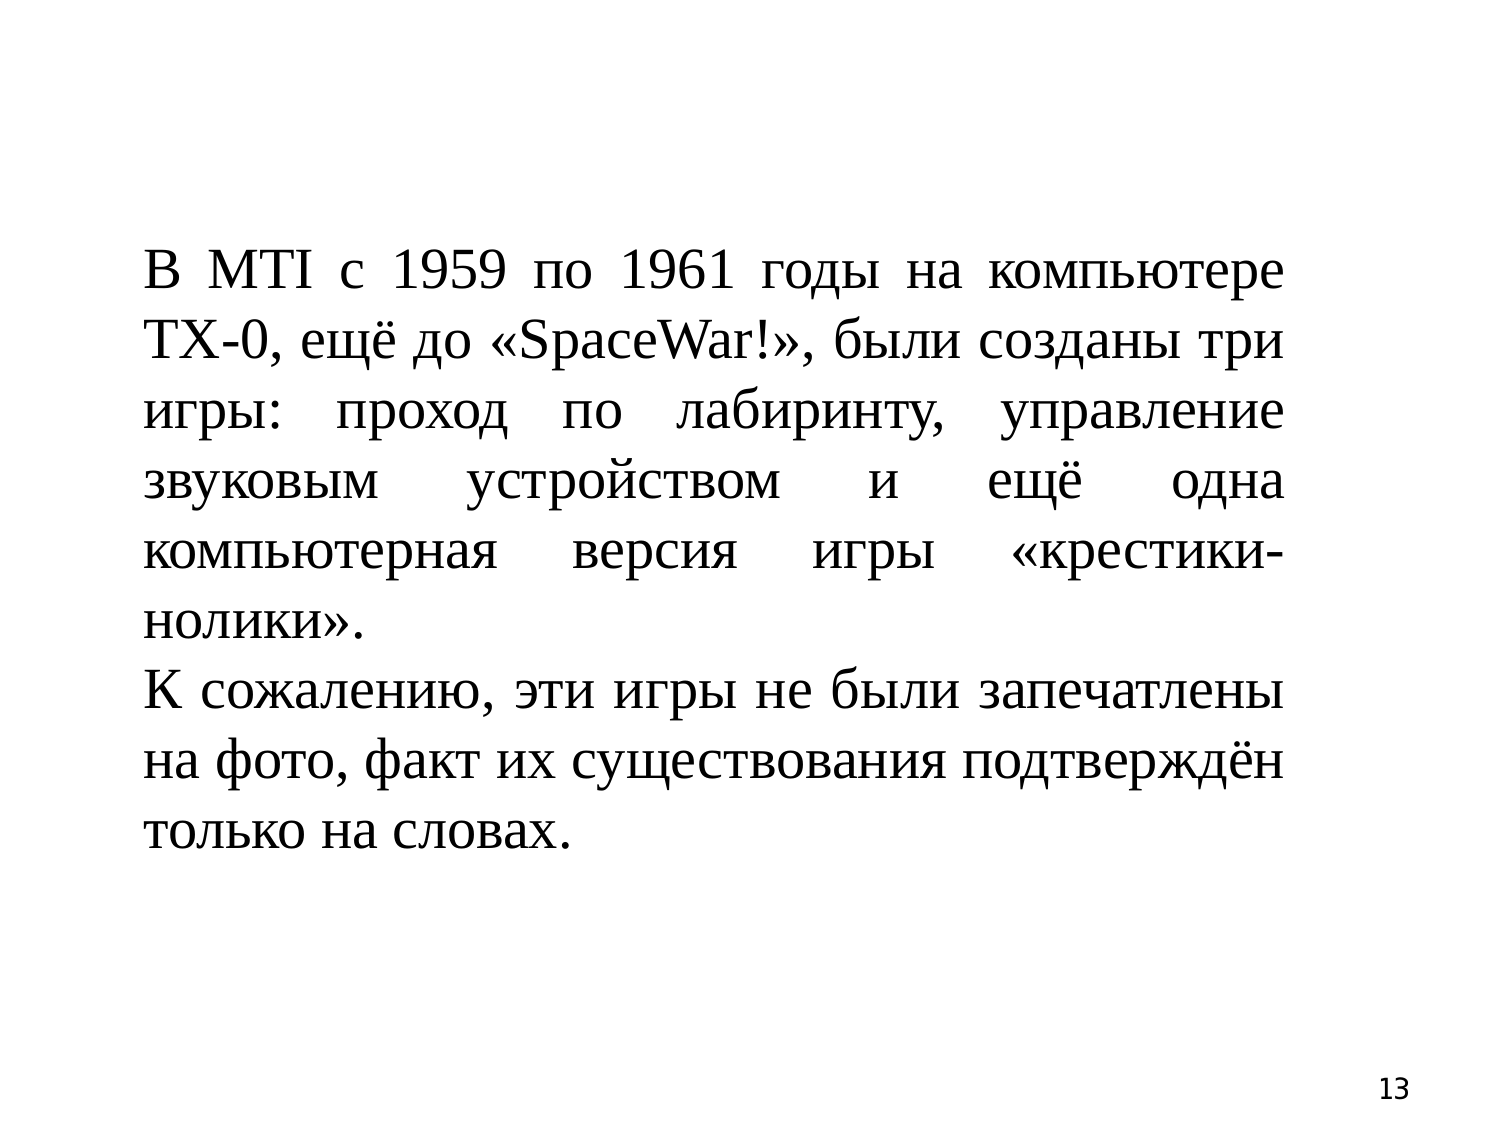

В MTI с 1959 по 1961 годы на компьютере TX-0, ещё до «SpaceWar!», были созданы три игры: проход по лабиринту, управление звуковым устройством и ещё одна компьютерная версия игры «крестики-нолики».
К сожалению, эти игры не были запечатлены на фото, факт их существования подтверждён только на словах.
13